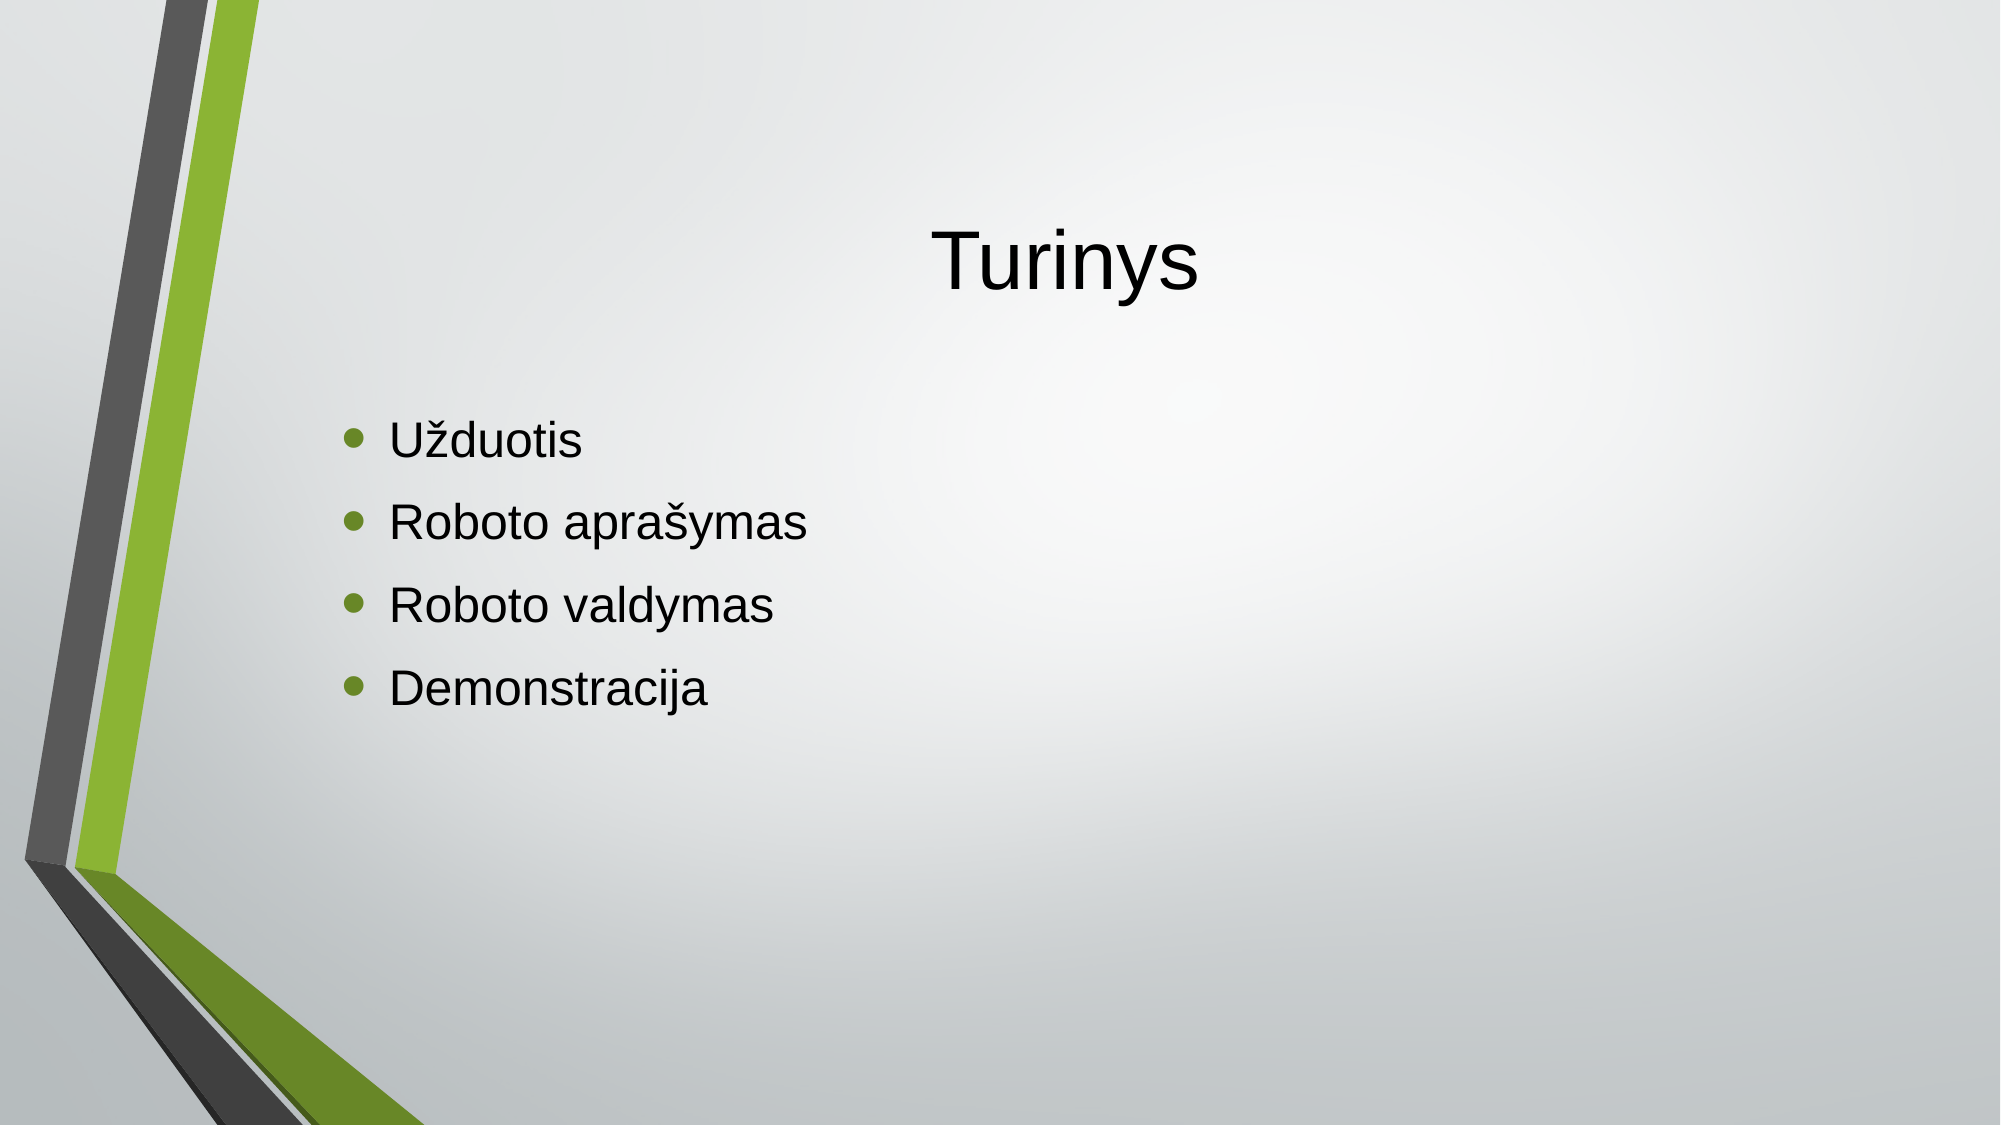

# Turinys
Užduotis
Roboto aprašymas
Roboto valdymas
Demonstracija